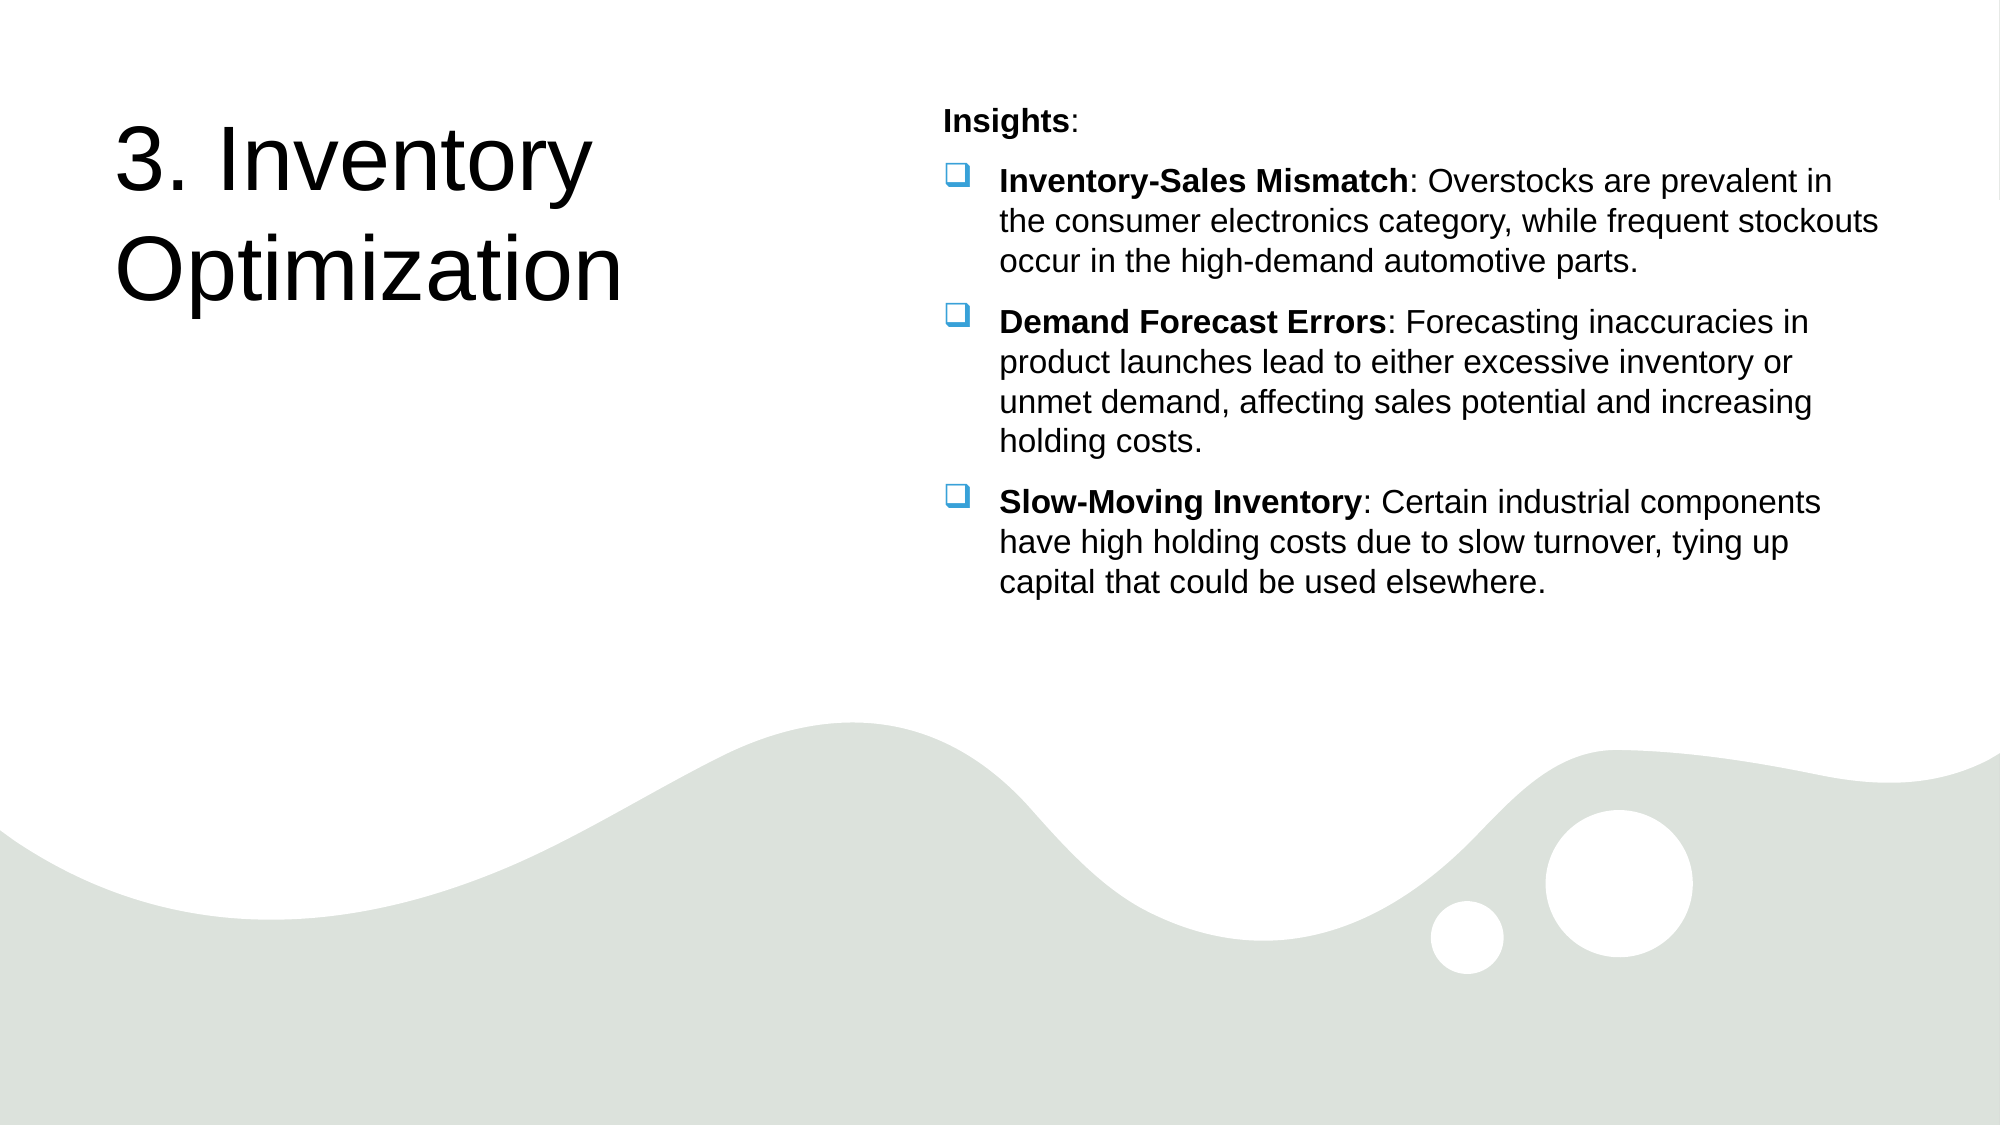

# 3. Inventory Optimization
Insights:
Inventory-Sales Mismatch: Overstocks are prevalent in the consumer electronics category, while frequent stockouts occur in the high-demand automotive parts.
Demand Forecast Errors: Forecasting inaccuracies in product launches lead to either excessive inventory or unmet demand, affecting sales potential and increasing holding costs.
Slow-Moving Inventory: Certain industrial components have high holding costs due to slow turnover, tying up capital that could be used elsewhere.